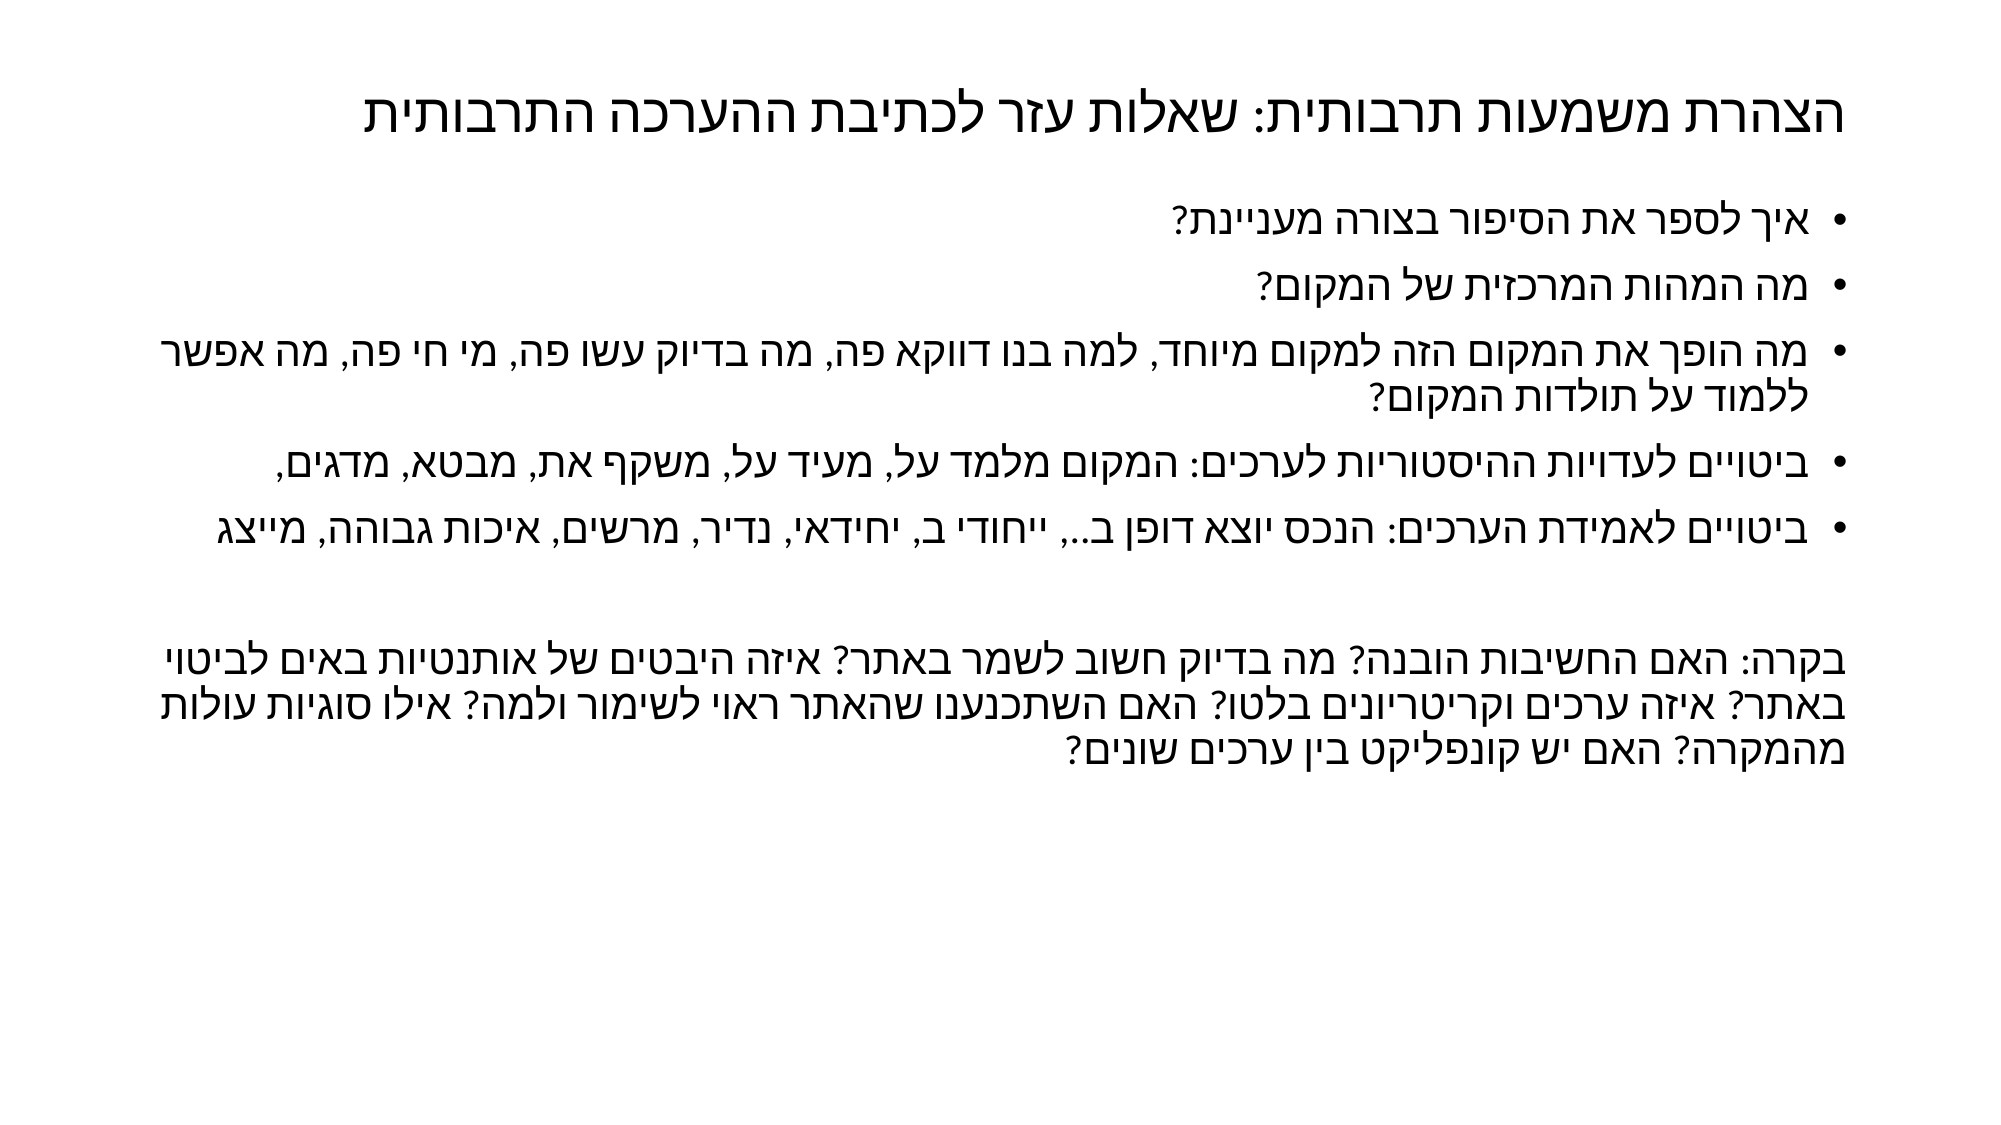

# הצהרת משמעות תרבותית: שאלות עזר לכתיבת ההערכה התרבותית
איך לספר את הסיפור בצורה מעניינת?
מה המהות המרכזית של המקום?
מה הופך את המקום הזה למקום מיוחד, למה בנו דווקא פה, מה בדיוק עשו פה, מי חי פה, מה אפשר ללמוד על תולדות המקום?
ביטויים לעדויות ההיסטוריות לערכים: המקום מלמד על, מעיד על, משקף את, מבטא, מדגים,
ביטויים לאמידת הערכים: הנכס יוצא דופן ב.., ייחודי ב, יחידאי, נדיר, מרשים, איכות גבוהה, מייצג

בקרה: האם החשיבות הובנה? מה בדיוק חשוב לשמר באתר? איזה היבטים של אותנטיות באים לביטוי באתר? איזה ערכים וקריטריונים בלטו? האם השתכנענו שהאתר ראוי לשימור ולמה? אילו סוגיות עולות מהמקרה? האם יש קונפליקט בין ערכים שונים?